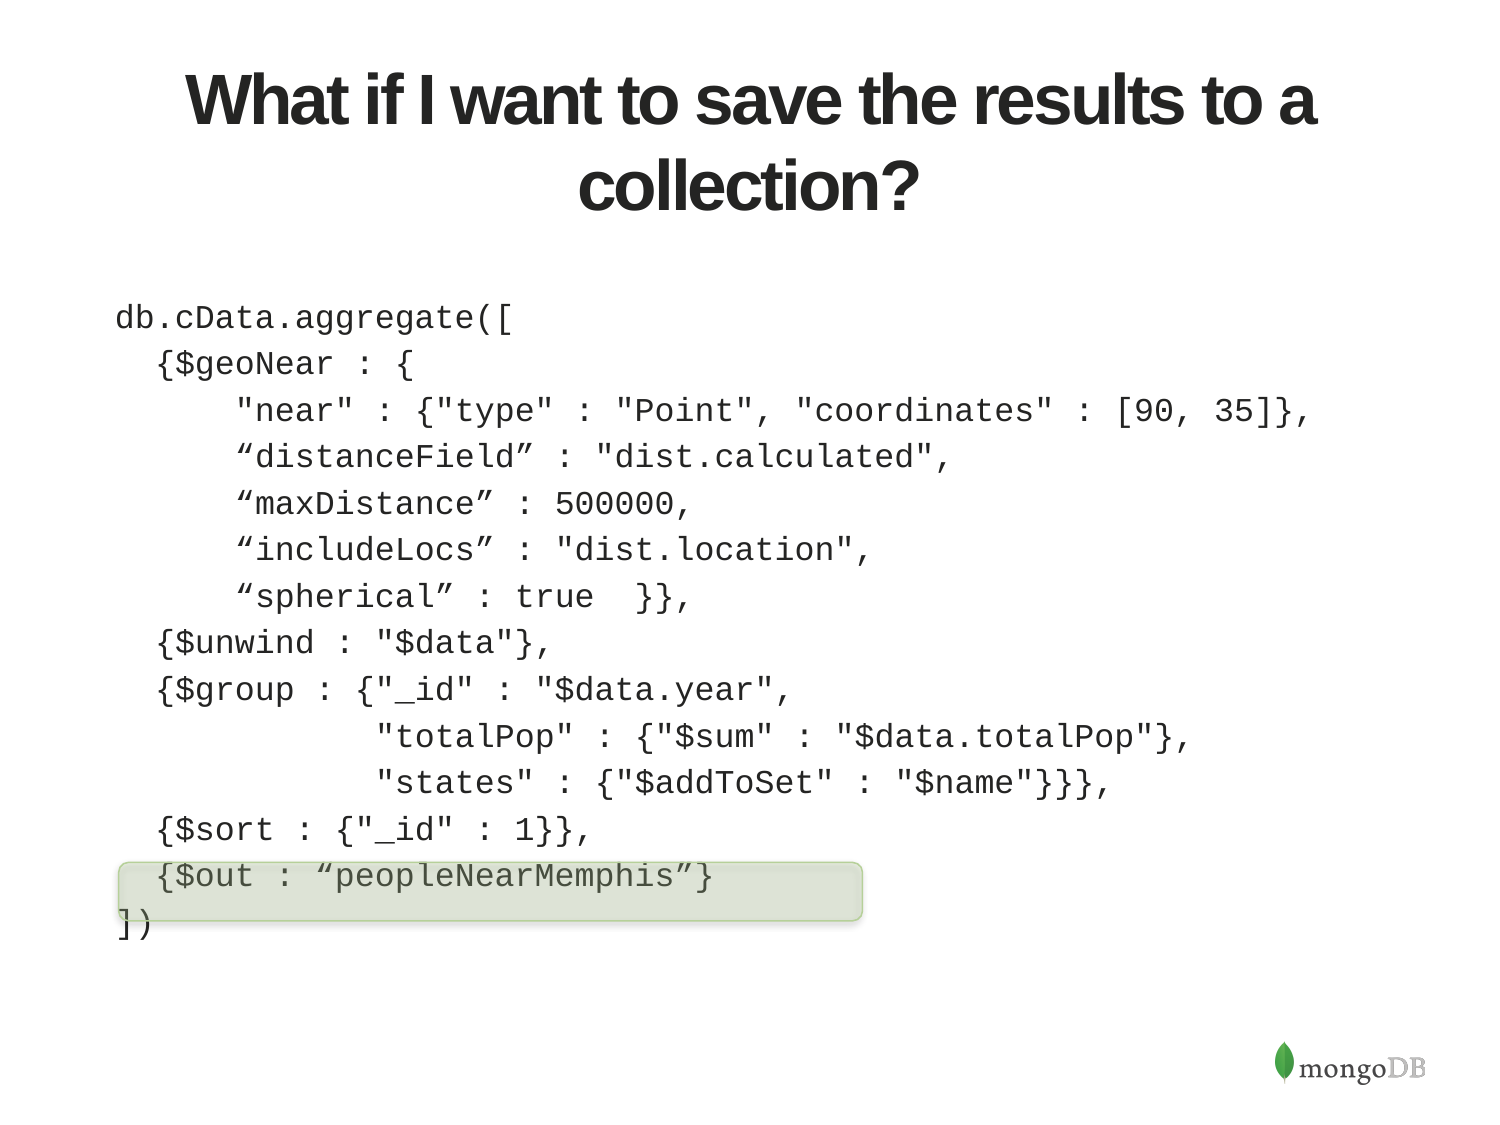

# What if I want to save the results to a collection?
db.cData.aggregate([
  {$geoNear : {
      "near" : {"type" : "Point", "coordinates" : [90, 35]},
      “distanceField” : "dist.calculated",
      “maxDistance” : 500000,
      “includeLocs” : "dist.location",
      “spherical” : true  }},
  {$unwind : "$data"},
  {$group : {"_id" : "$data.year",
             "totalPop" : {"$sum" : "$data.totalPop"},
             "states" : {"$addToSet" : "$name"}}},
  {$sort : {"_id" : 1}},
  {$out : “peopleNearMemphis”}
])